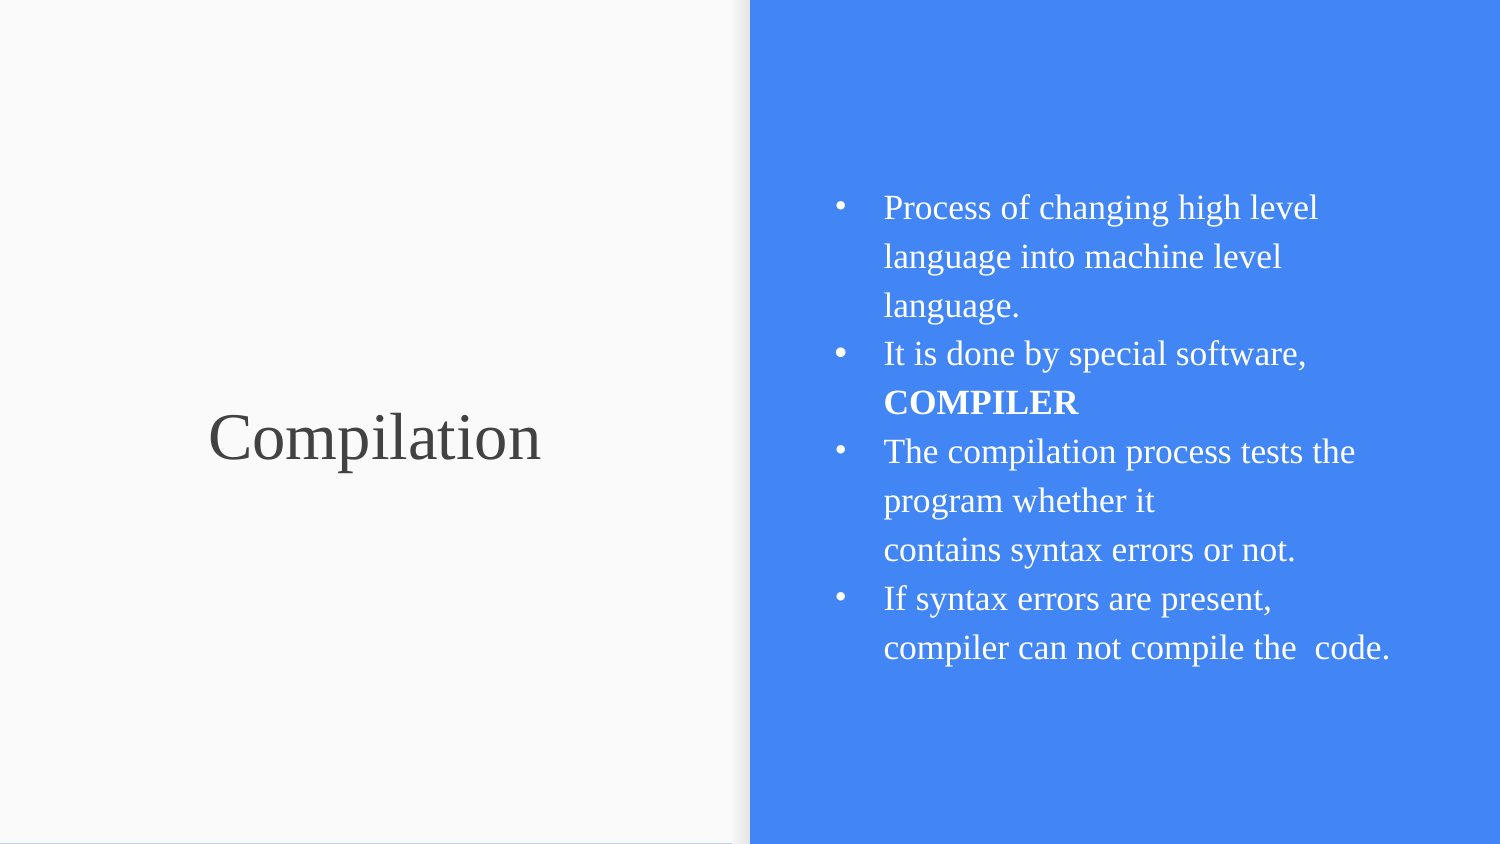

Process of changing high level language into machine level  language.
It is done by special software, COMPILER
The compilation process tests the program whether it
contains syntax errors or not.
If syntax errors are present, compiler can not compile the  code.
# Compilation